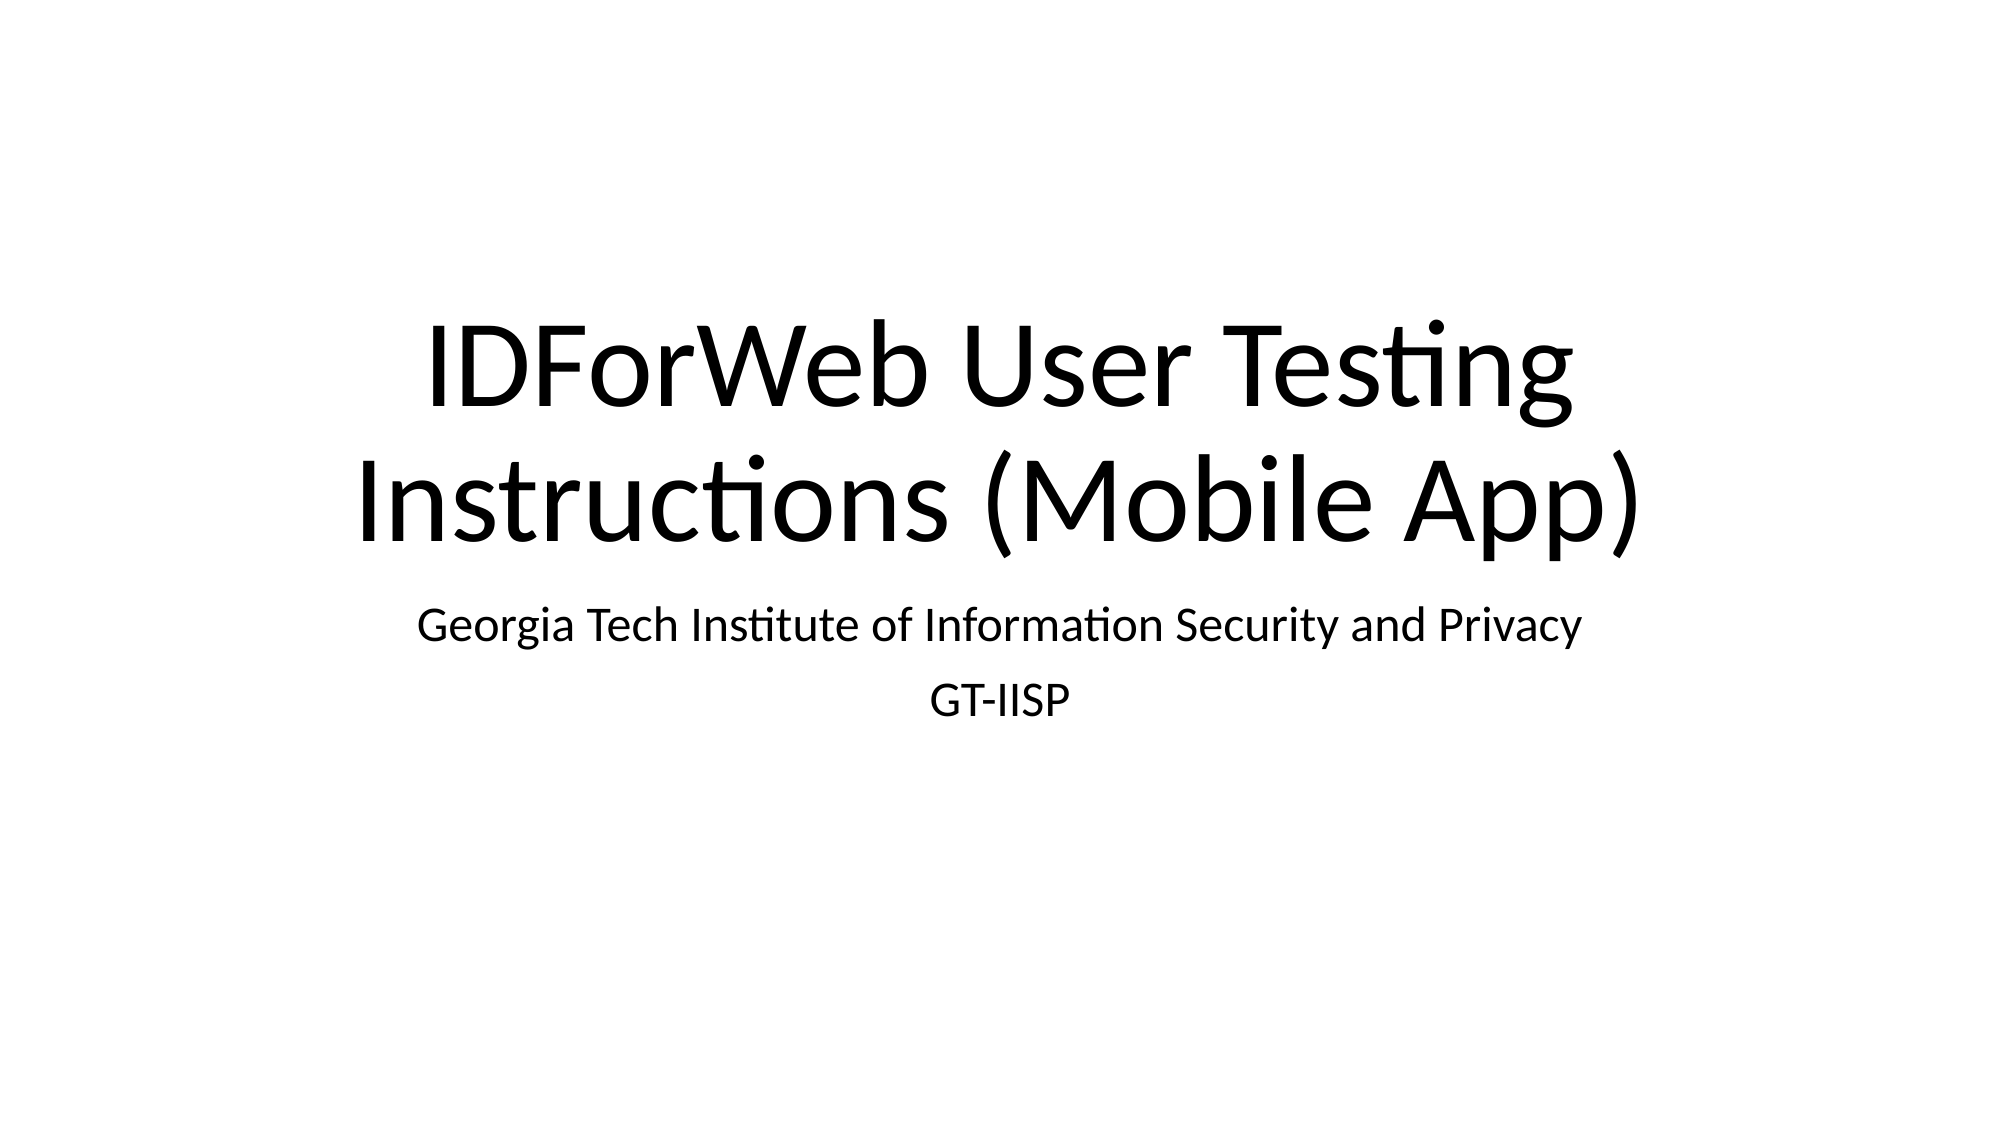

# IDForWeb User Testing Instructions (Mobile App)
Georgia Tech Institute of Information Security and Privacy
GT-IISP